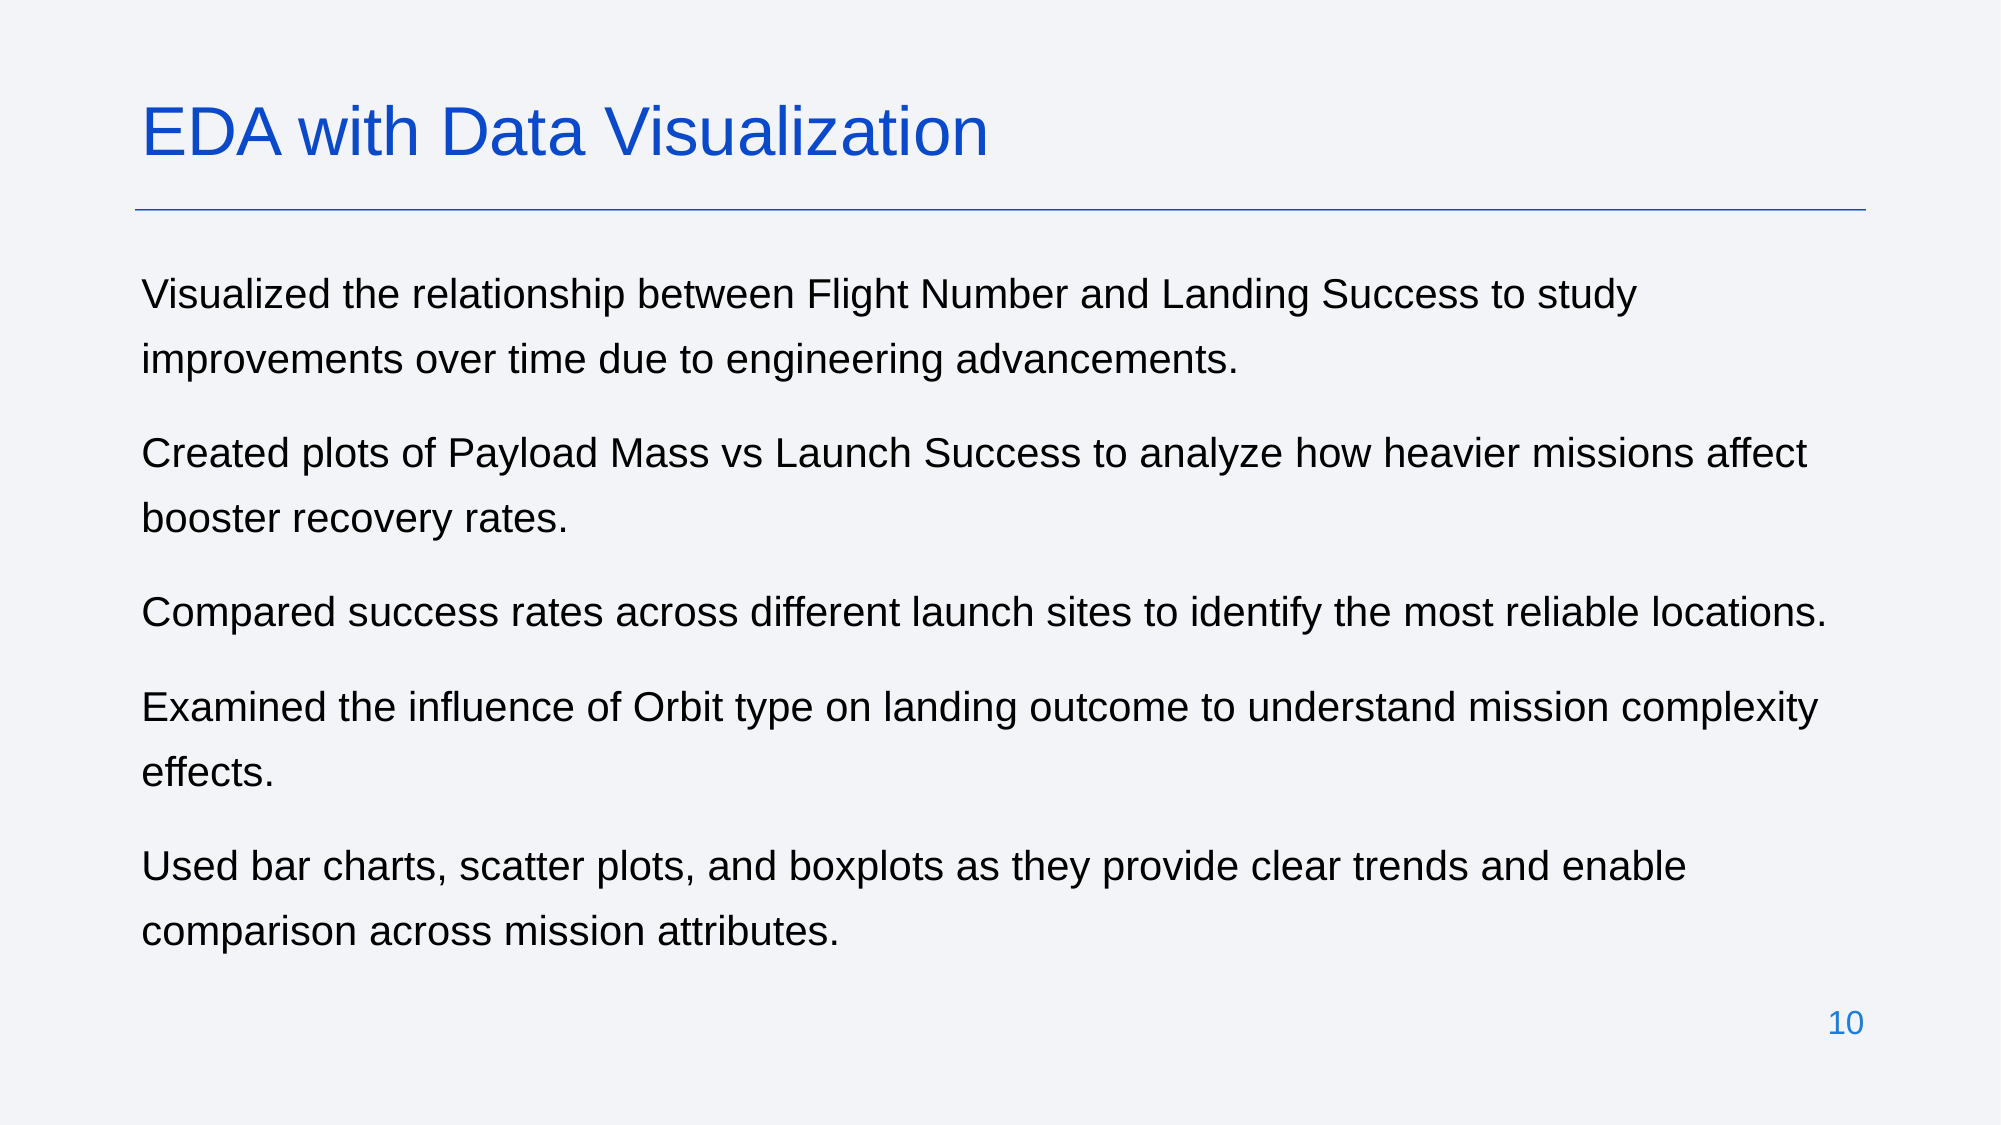

EDA with Data Visualization
Visualized the relationship between Flight Number and Landing Success to study improvements over time due to engineering advancements.
Created plots of Payload Mass vs Launch Success to analyze how heavier missions affect booster recovery rates.
Compared success rates across different launch sites to identify the most reliable locations.
Examined the influence of Orbit type on landing outcome to understand mission complexity effects.
Used bar charts, scatter plots, and boxplots as they provide clear trends and enable comparison across mission attributes.
10